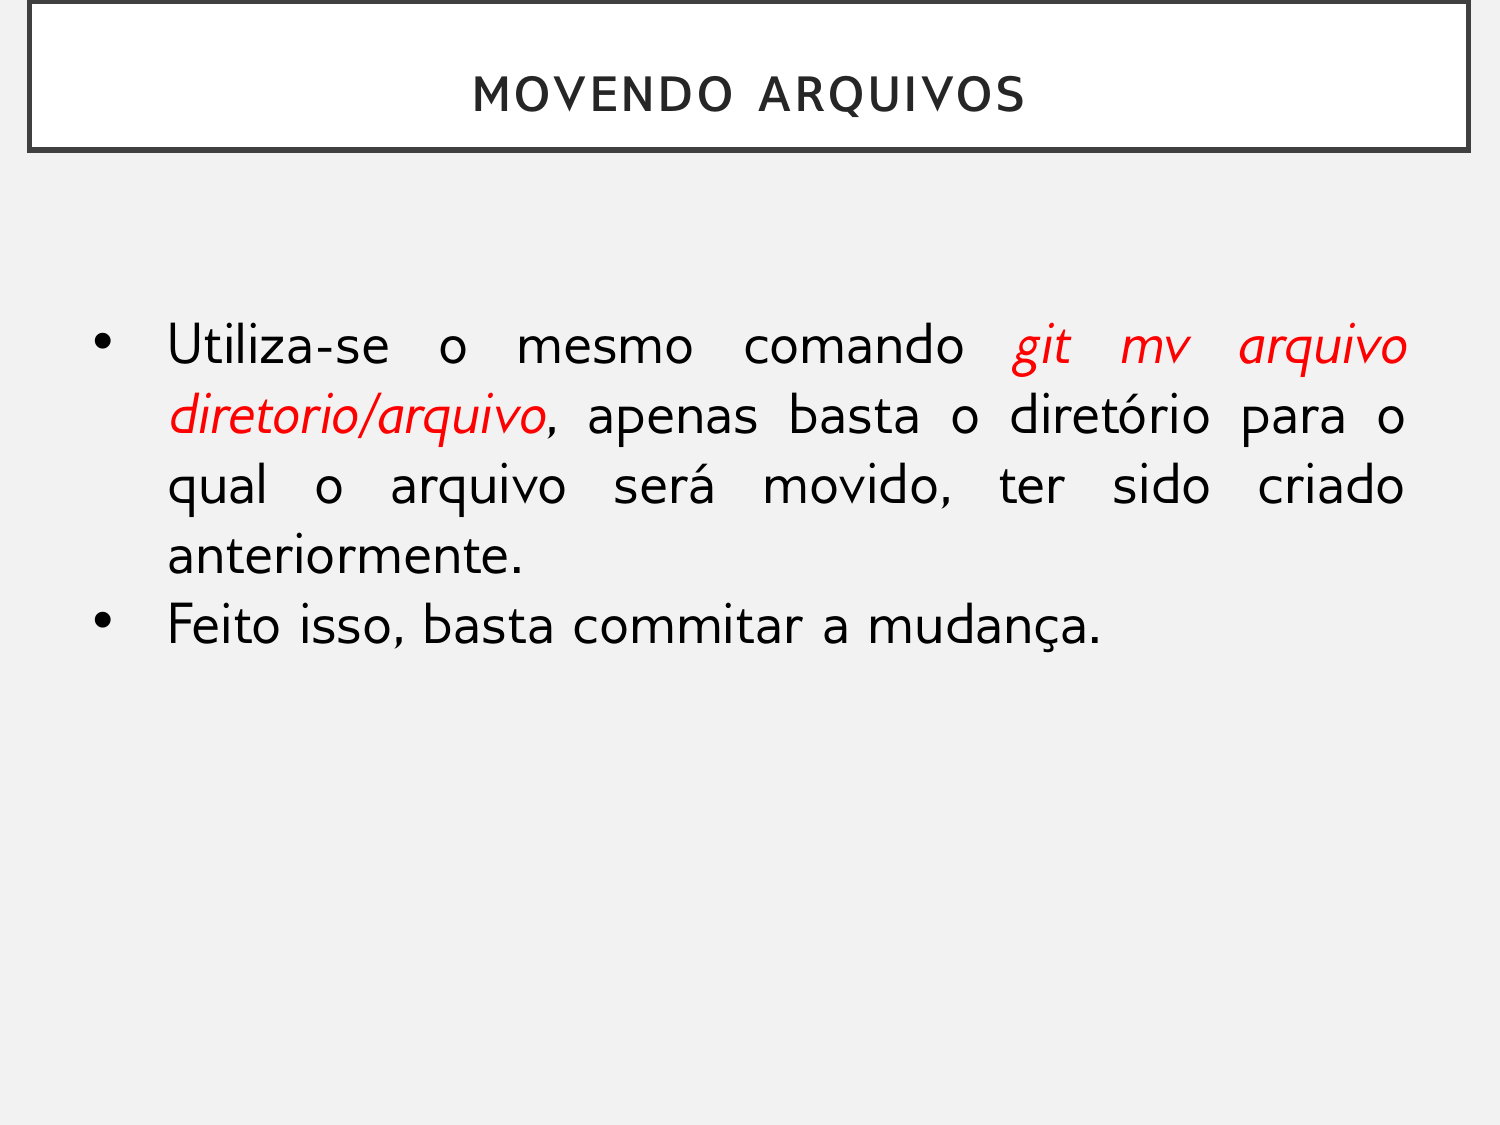

# MOVENDO ARQUIVOS
Utiliza-se o mesmo comando git mv arquivo diretorio/arquivo, apenas basta o diretório para o qual o arquivo será movido, ter sido criado anteriormente.
Feito isso, basta commitar a mudança.